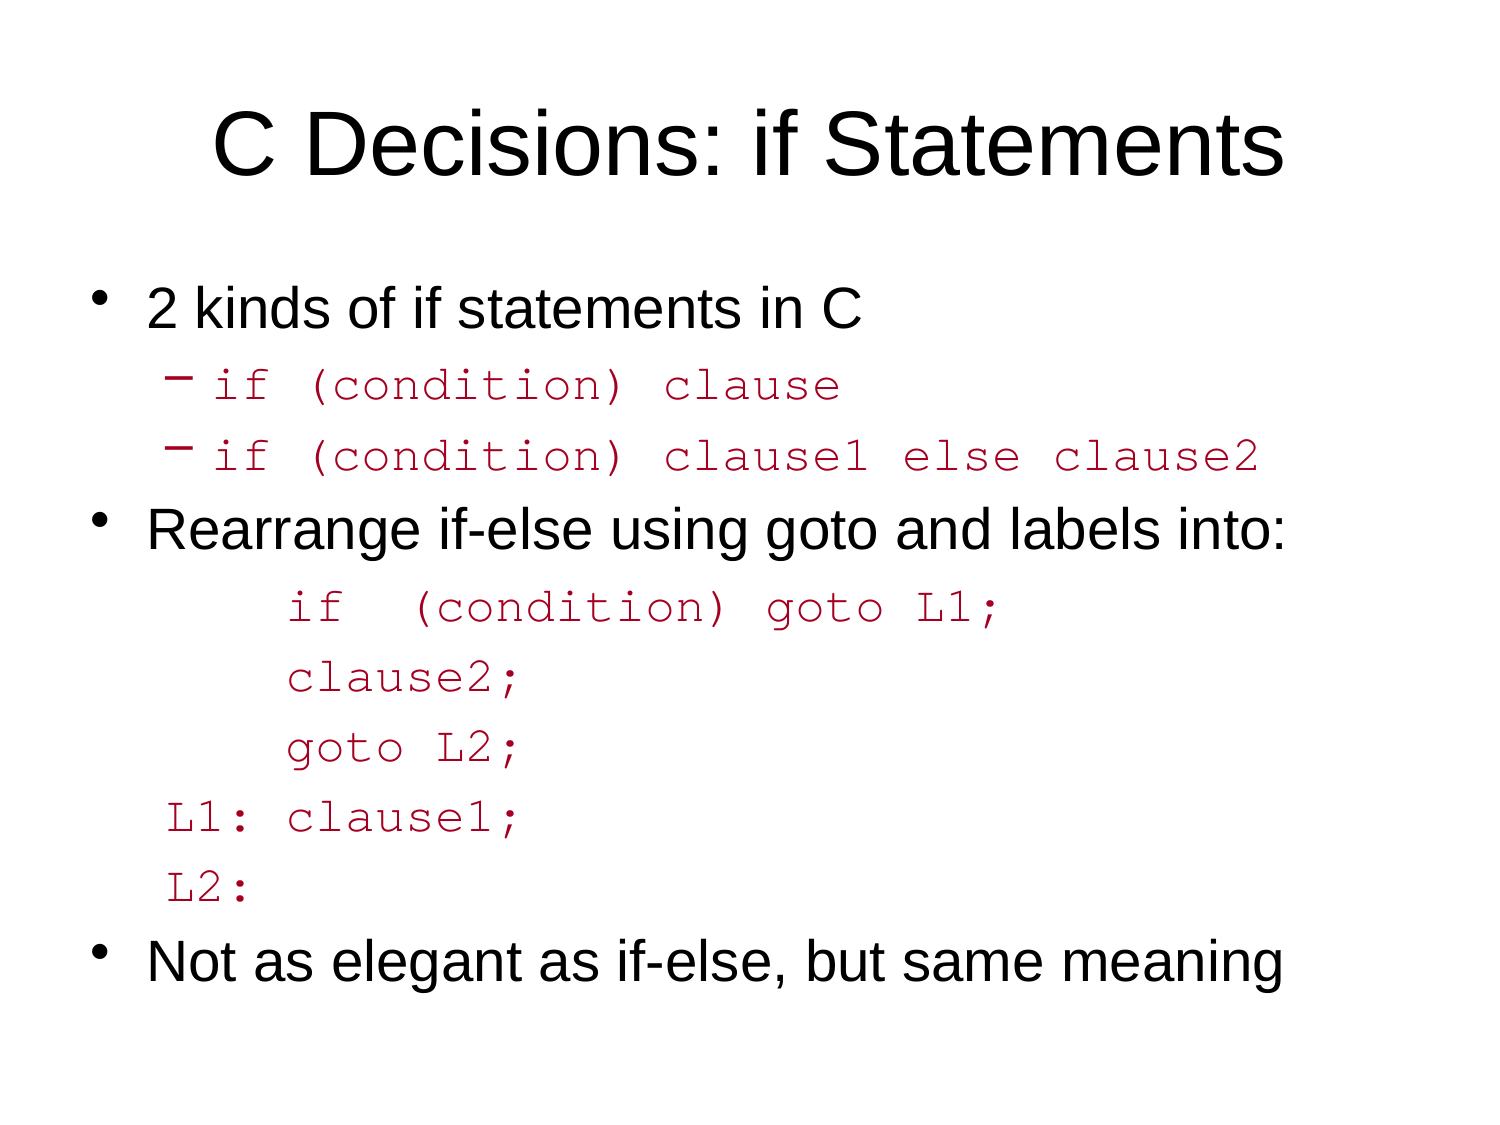

# C Decisions: if Statements
2 kinds of if statements in C
if (condition) clause
if (condition) clause1 else clause2
Rearrange if-else using goto and labels into:
    if  (condition) goto L1;
    clause2;
    goto L2;
L1: clause1;
L2:
Not as elegant as if-else, but same meaning